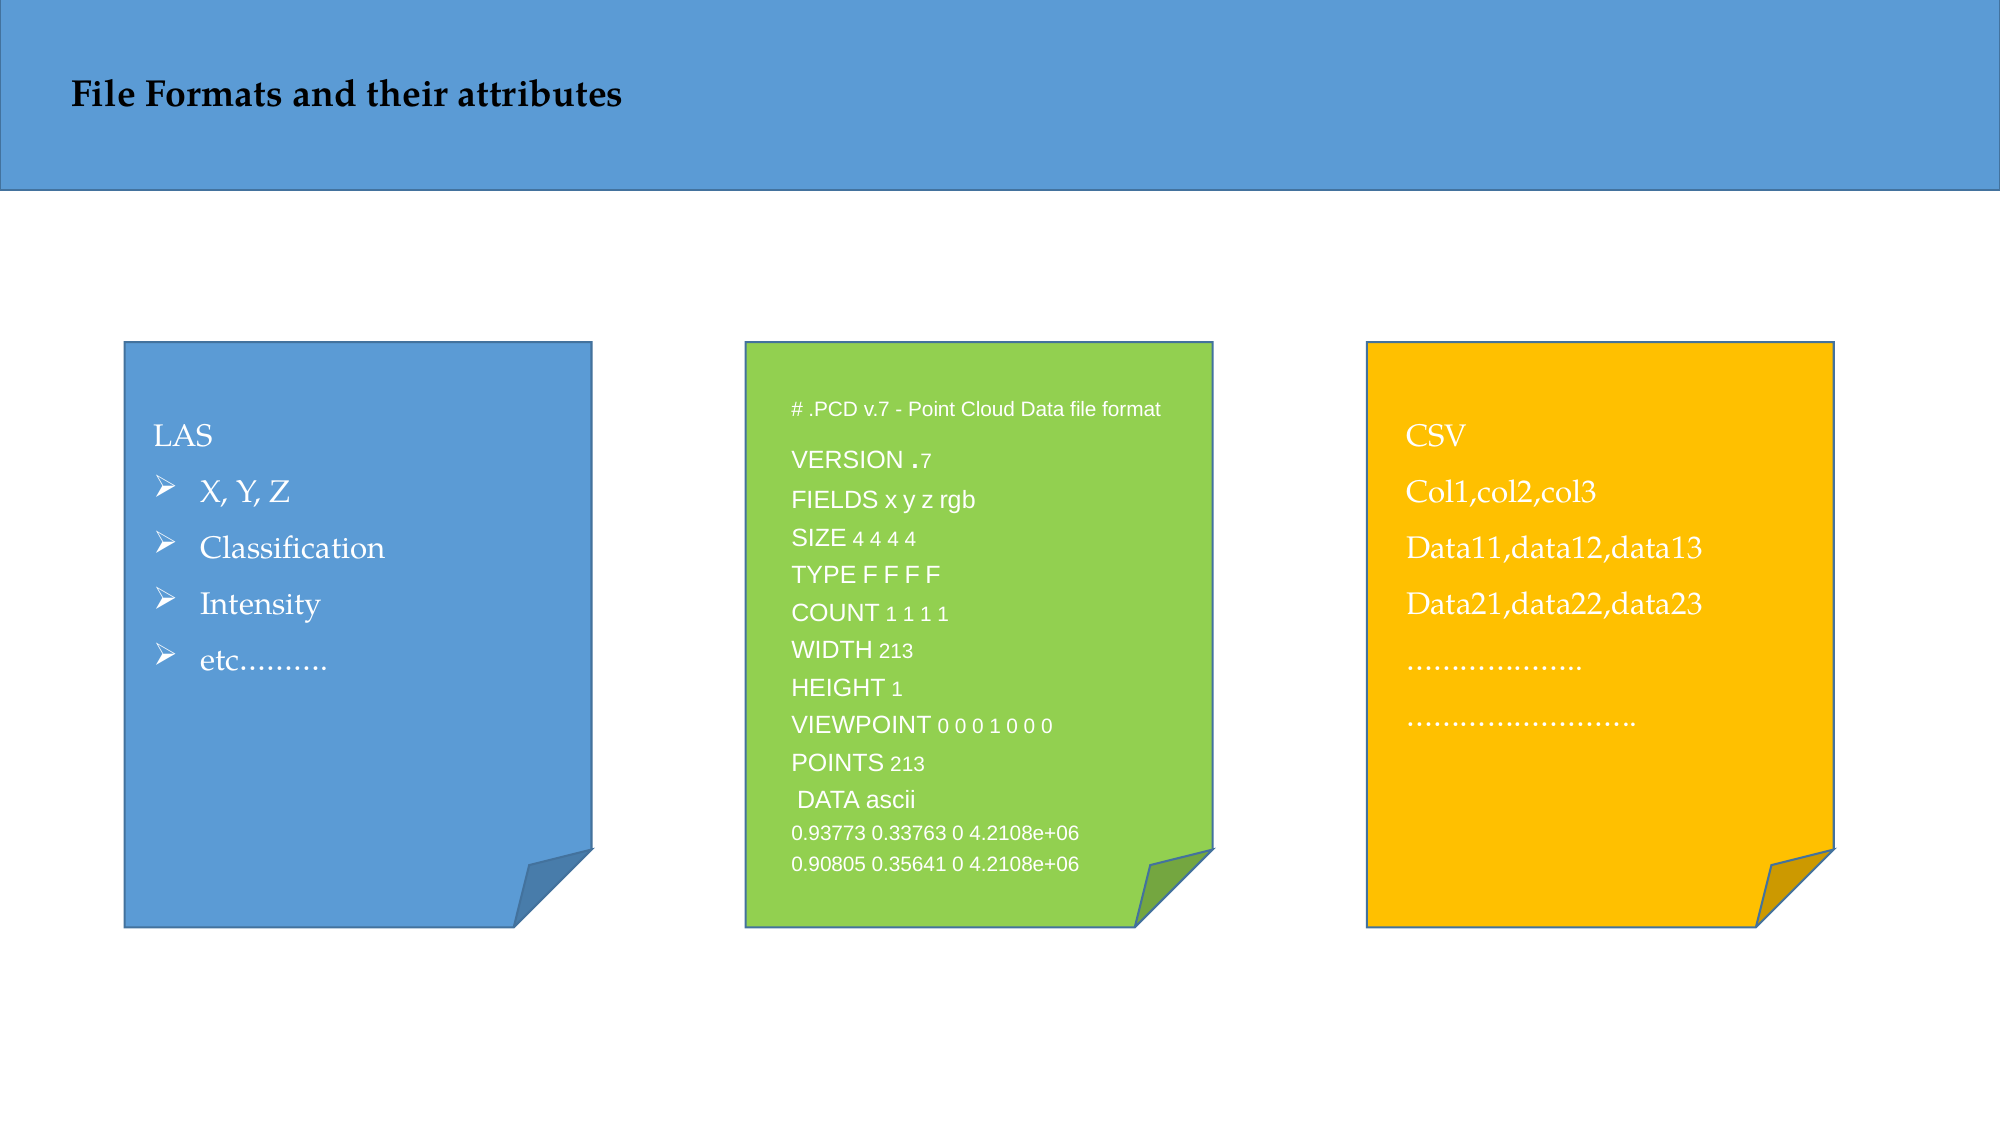

File Formats and their attributes

# .PCD v.7 - Point Cloud Data file format
VERSION .7
FIELDS x y z rgb
SIZE 4 4 4 4
TYPE F F F F
COUNT 1 1 1 1
WIDTH 213
HEIGHT 1
VIEWPOINT 0 0 0 1 0 0 0
POINTS 213
 DATA ascii
0.93773 0.33763 0 4.2108e+06
0.90805 0.35641 0 4.2108e+06

LAS
X, Y, Z
Classification
Intensity
etc……….
CSV
Col1,col2,col3
Data11,data12,data13
Data21,data22,data23
………………..
……………………..